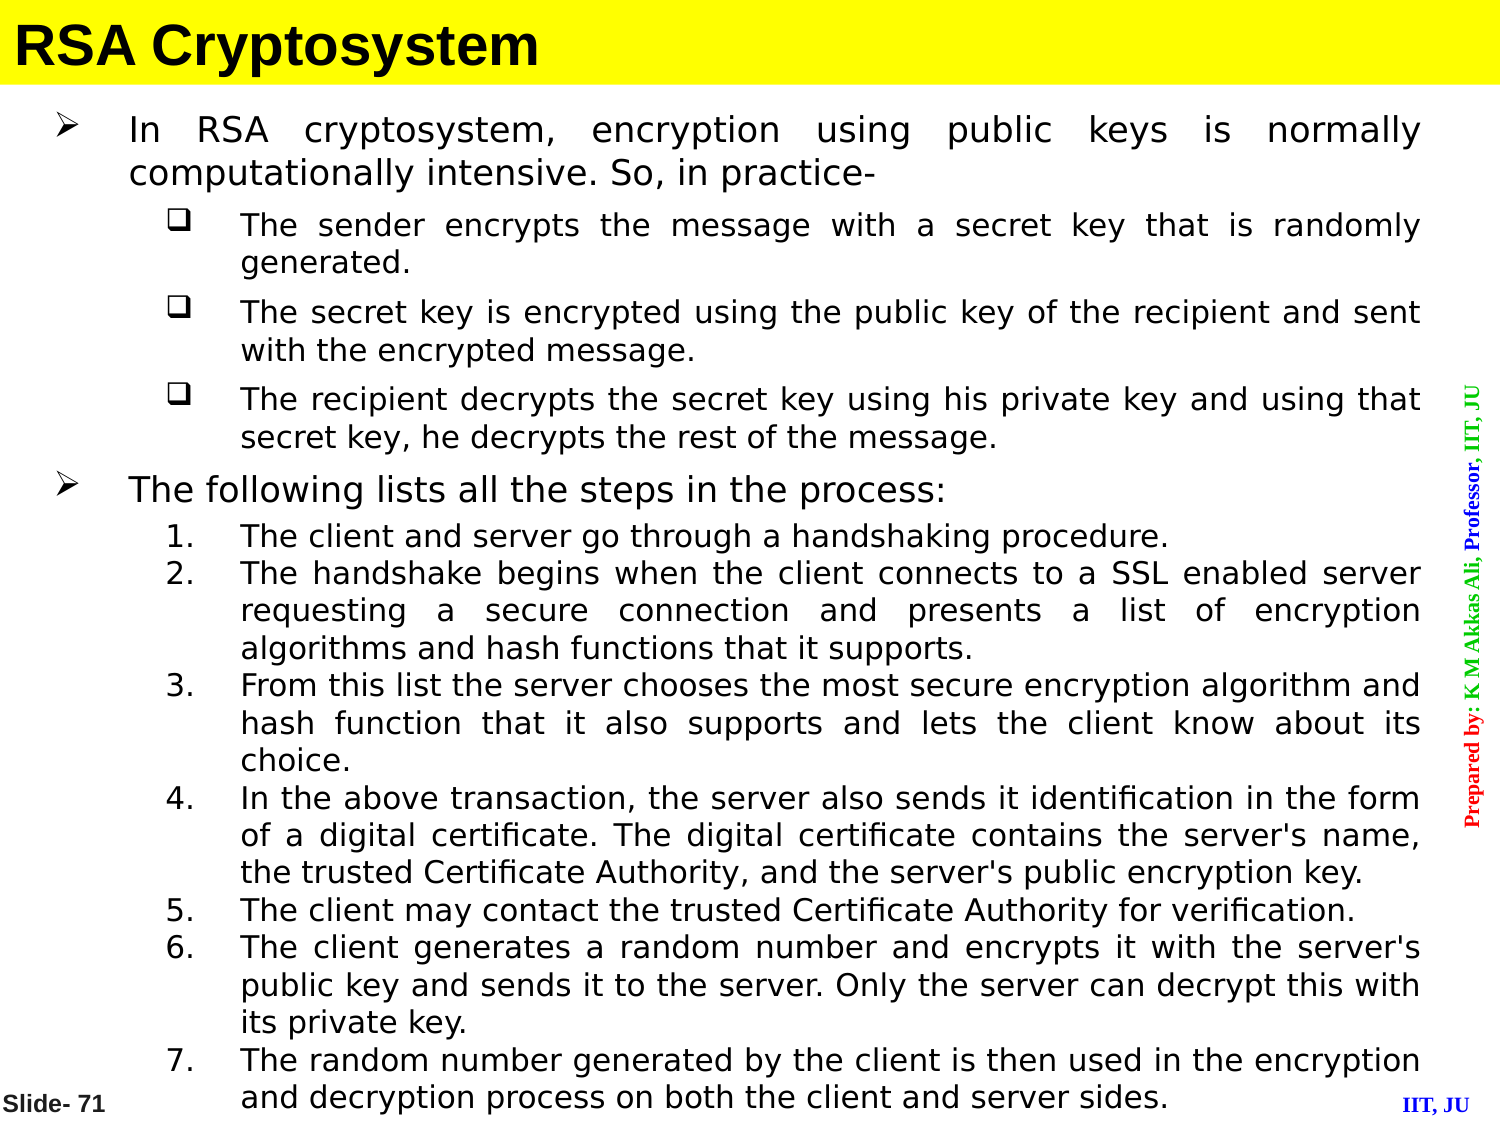

RSA Cryptosystem
In RSA cryptosystem, encryption using public keys is normally computationally intensive. So, in practice-
The sender encrypts the message with a secret key that is randomly generated.
The secret key is encrypted using the public key of the recipient and sent with the encrypted message.
The recipient decrypts the secret key using his private key and using that secret key, he decrypts the rest of the message.
The following lists all the steps in the process:
The client and server go through a handshaking procedure.
The handshake begins when the client connects to a SSL enabled server requesting a secure connection and presents a list of encryption algorithms and hash functions that it supports.
From this list the server chooses the most secure encryption algorithm and hash function that it also supports and lets the client know about its choice.
In the above transaction, the server also sends it identification in the form of a digital certificate. The digital certificate contains the server's name, the trusted Certificate Authority, and the server's public encryption key.
The client may contact the trusted Certificate Authority for verification.
The client generates a random number and encrypts it with the server's public key and sends it to the server. Only the server can decrypt this with its private key.
The random number generated by the client is then used in the encryption and decryption process on both the client and server sides.
Slide- 71